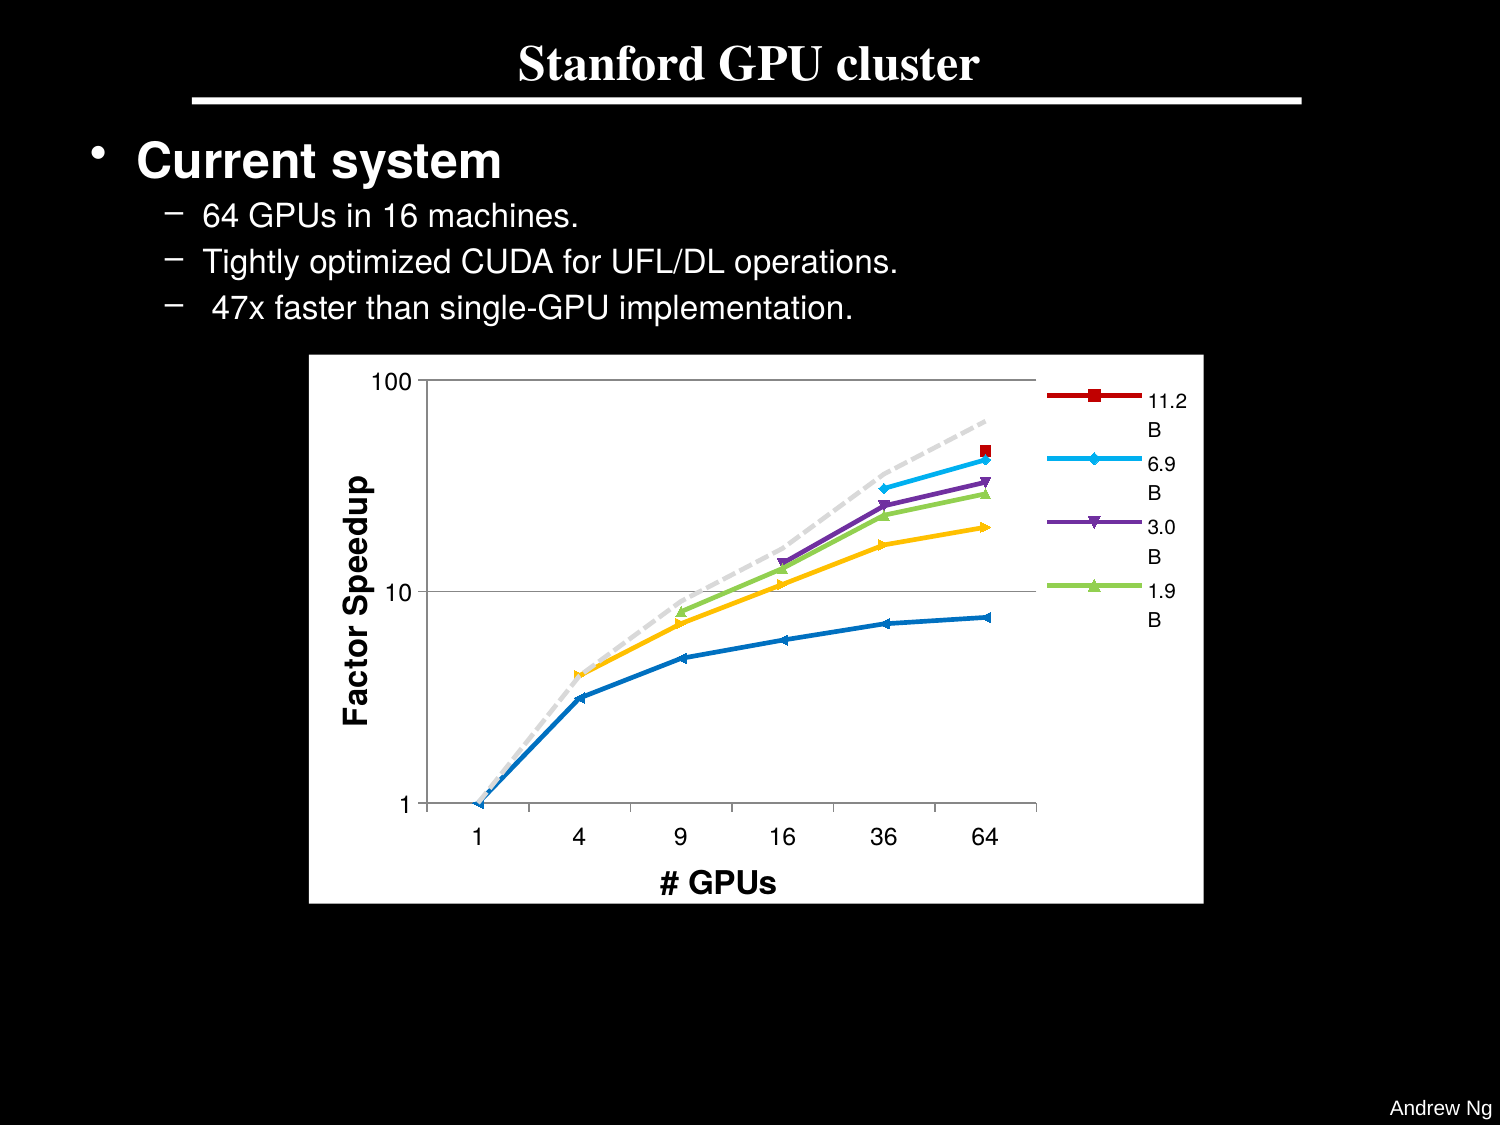

# Stanford GPU cluster
Current system
64 GPUs in 16 machines.
Tightly optimized CUDA for UFL/DL operations.
 47x faster than single-GPU implementation.

Train 11.2 billion parameter, 9 layer neural network in < 4 days.

### Chart

| Category |  |  |  |  |  |  |  |
|---|---|---|---|---|---|---|---|
|  | None | None | None | None | None | 1.0 | 1.0 |
|  | None | None | None | None | 4.008195988340416 | 3.1385281385281387 | 4.0 |
|  | None | None | None | 8.04517482381984 | 7.059528212886039 | 4.833333333333334 | 9.0 |
|  | None | None | 13.61682579671126 | 12.8751125261483 | 10.818870472593645 | 5.894308943089431 | 16.0 |
|  | None | 30.754080464252823 | 25.453674365094248 | 22.997056336013316 | 16.63401335161273 | 7.038834951456311 | 36.0 |
|  | 46.226123241044526 | 42.04173674662244 | 32.910525446699324 | 29.02009490020728 | 20.162440426197247 | 7.552083333333333 | 64.0 |